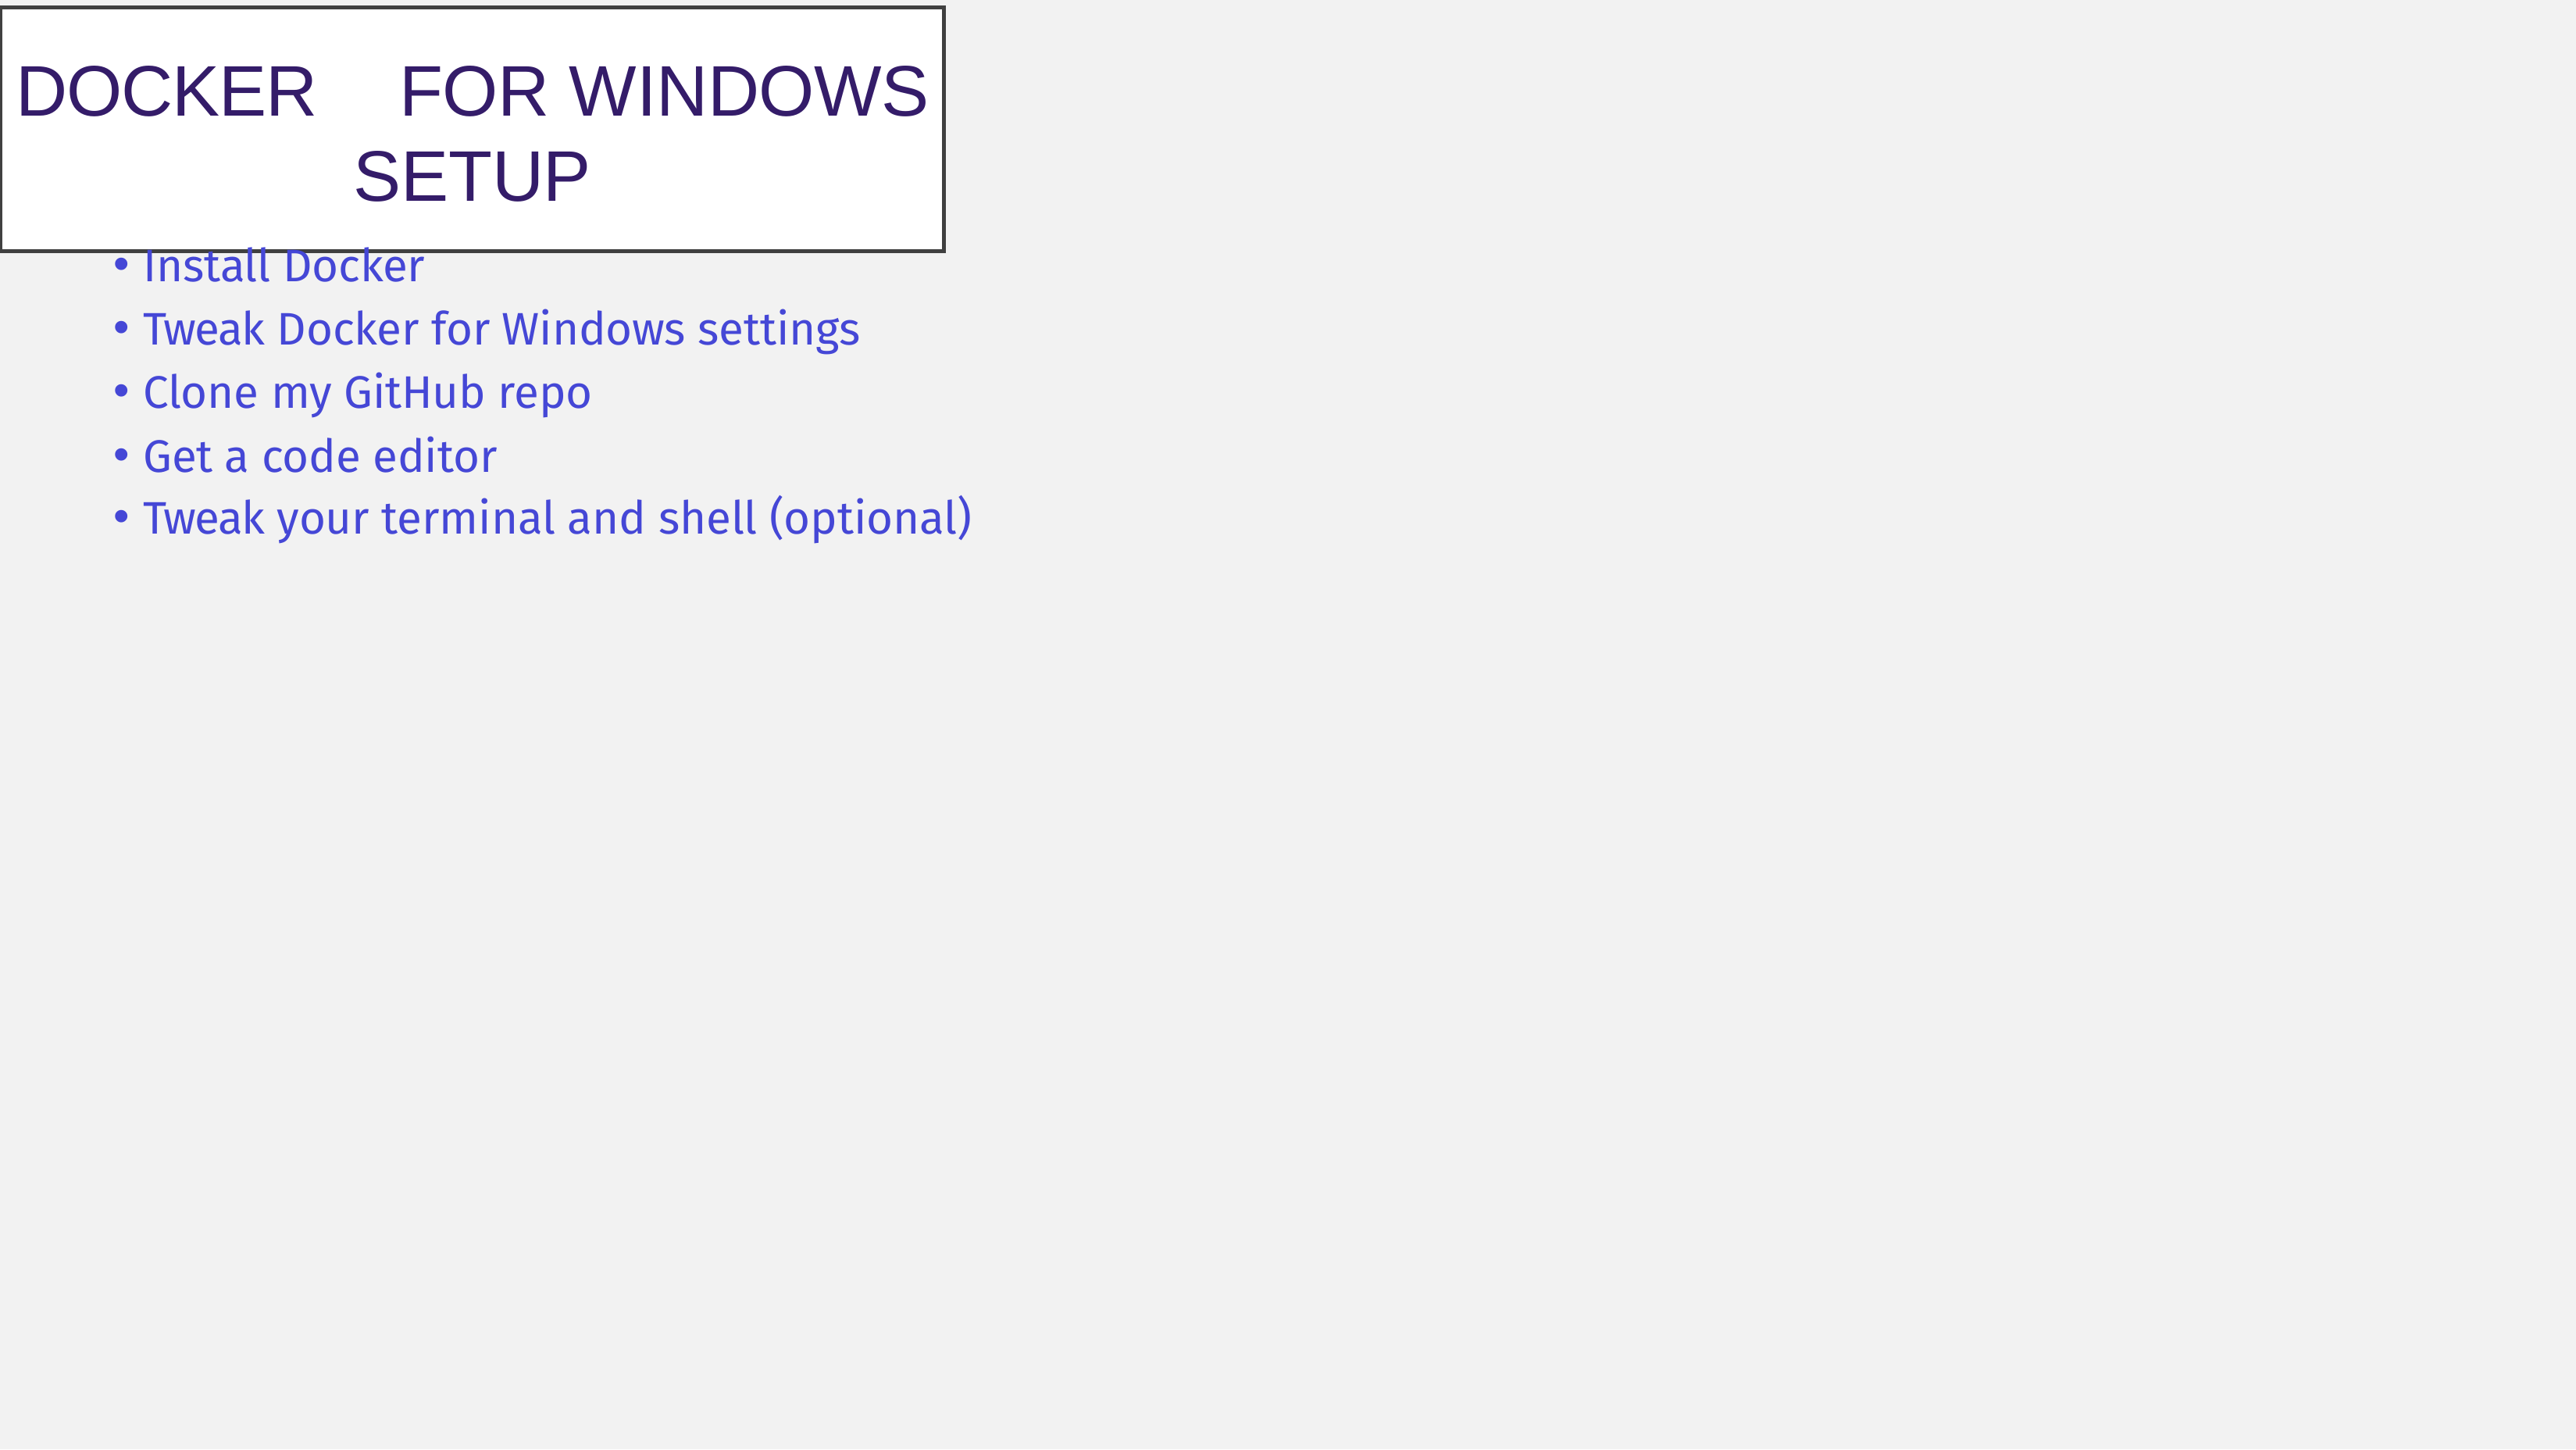

Docker	for Windows Setup
Install Docker
Tweak Docker for Windows settings
Clone my GitHub repo
Get a code editor
Tweak your terminal and shell (optional)